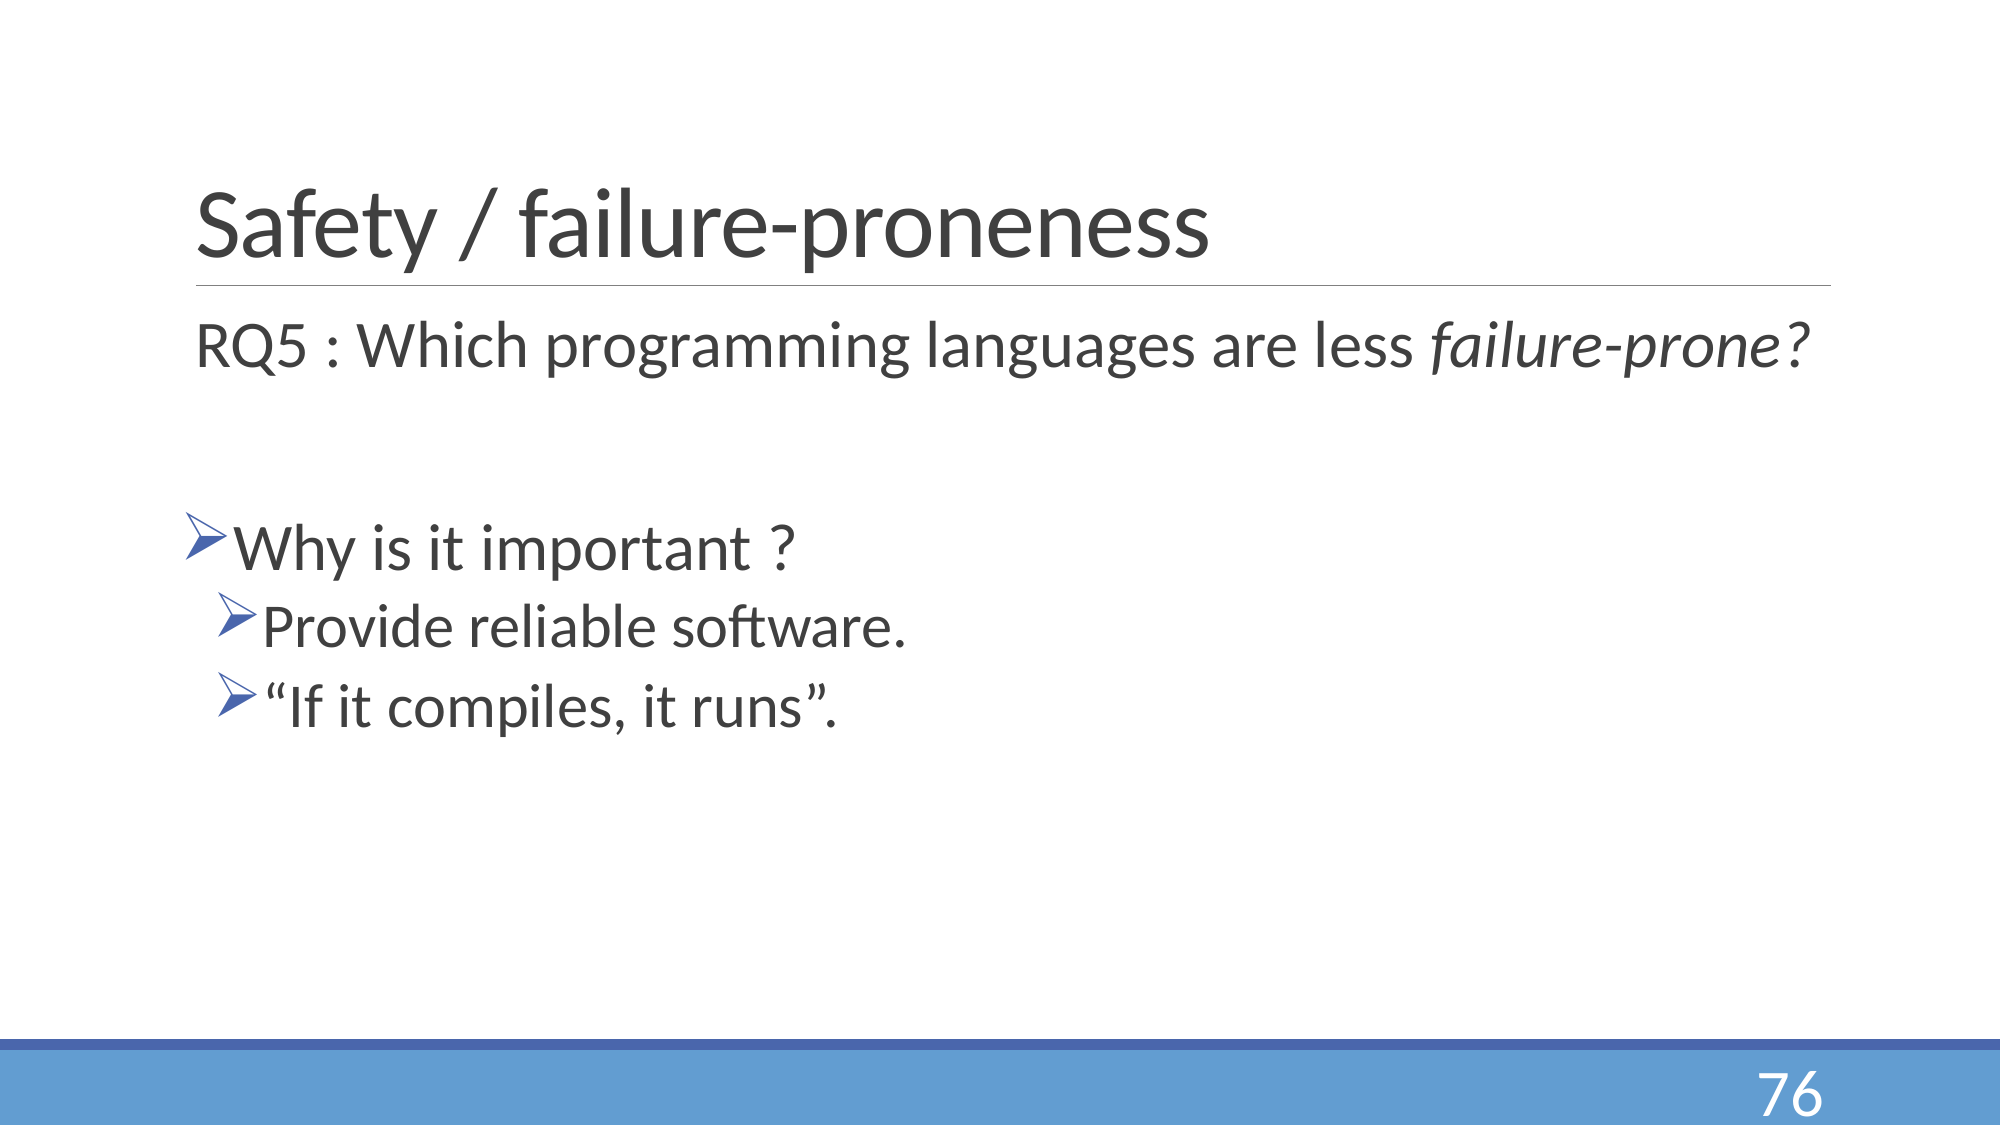

# Safety / failure-proneness
RQ5 : Which programming languages are less failure-prone?

Why is it important ?
Provide reliable software.
“If it compiles, it runs”.

76